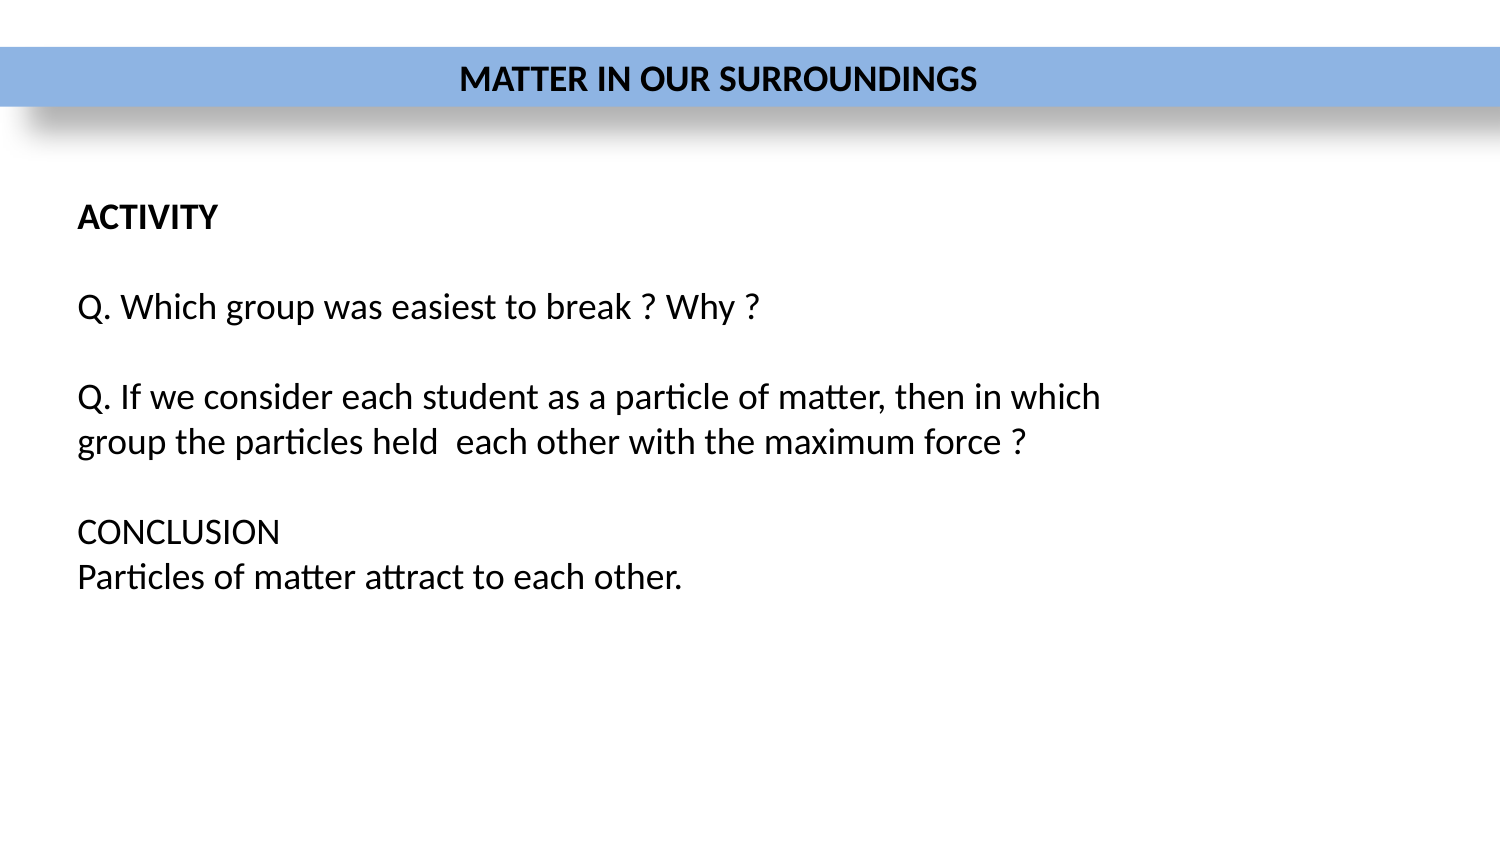

MATTER IN OUR SURROUNDINGS
ACTIVITY

Q. Which group was easiest to break ? Why ?

Q. If we consider each student as a particle of matter, then in which group the particles held  each other with the maximum force ?

CONCLUSION
Particles of matter attract to each other.